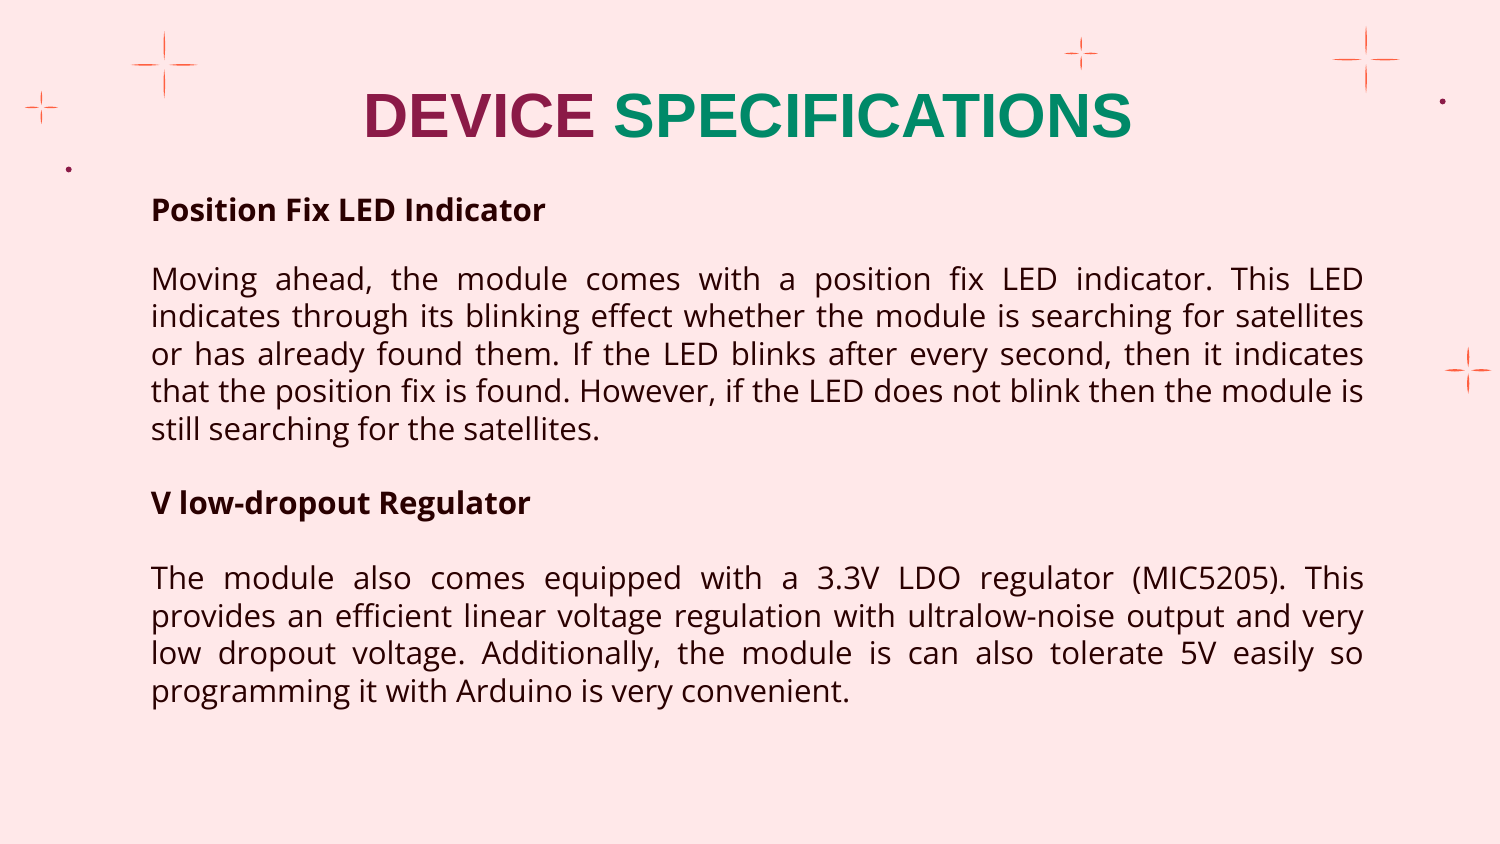

# DEVICE SPECIFICATIONS
Position Fix LED Indicator
Moving ahead, the module comes with a position fix LED indicator. This LED indicates through its blinking effect whether the module is searching for satellites or has already found them. If the LED blinks after every second, then it indicates that the position fix is found. However, if the LED does not blink then the module is still searching for the satellites.
V low-dropout Regulator
The module also comes equipped with a 3.3V LDO regulator (MIC5205). This provides an efficient linear voltage regulation with ultralow-noise output and very low dropout voltage. Additionally, the module is can also tolerate 5V easily so programming it with Arduino is very convenient.